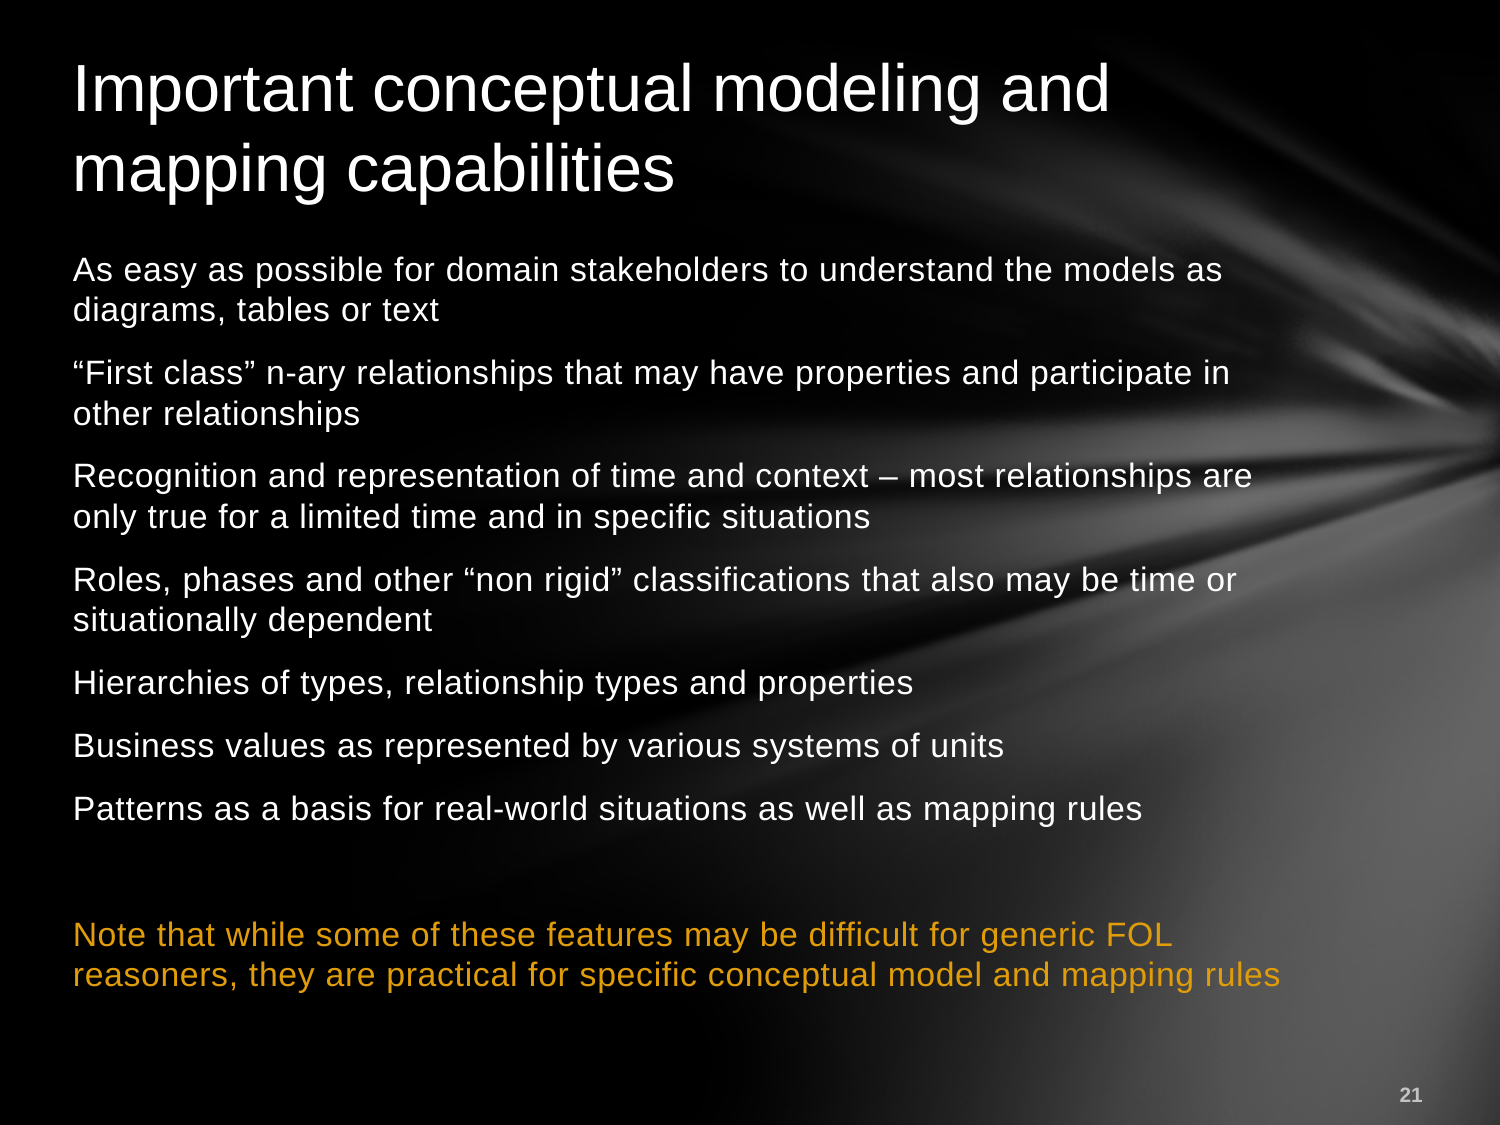

# Important conceptual modeling and mapping capabilities
As easy as possible for domain stakeholders to understand the models as diagrams, tables or text
“First class” n-ary relationships that may have properties and participate in other relationships
Recognition and representation of time and context – most relationships are only true for a limited time and in specific situations
Roles, phases and other “non rigid” classifications that also may be time or situationally dependent
Hierarchies of types, relationship types and properties
Business values as represented by various systems of units
Patterns as a basis for real-world situations as well as mapping rules

Note that while some of these features may be difficult for generic FOL reasoners, they are practical for specific conceptual model and mapping rules

21